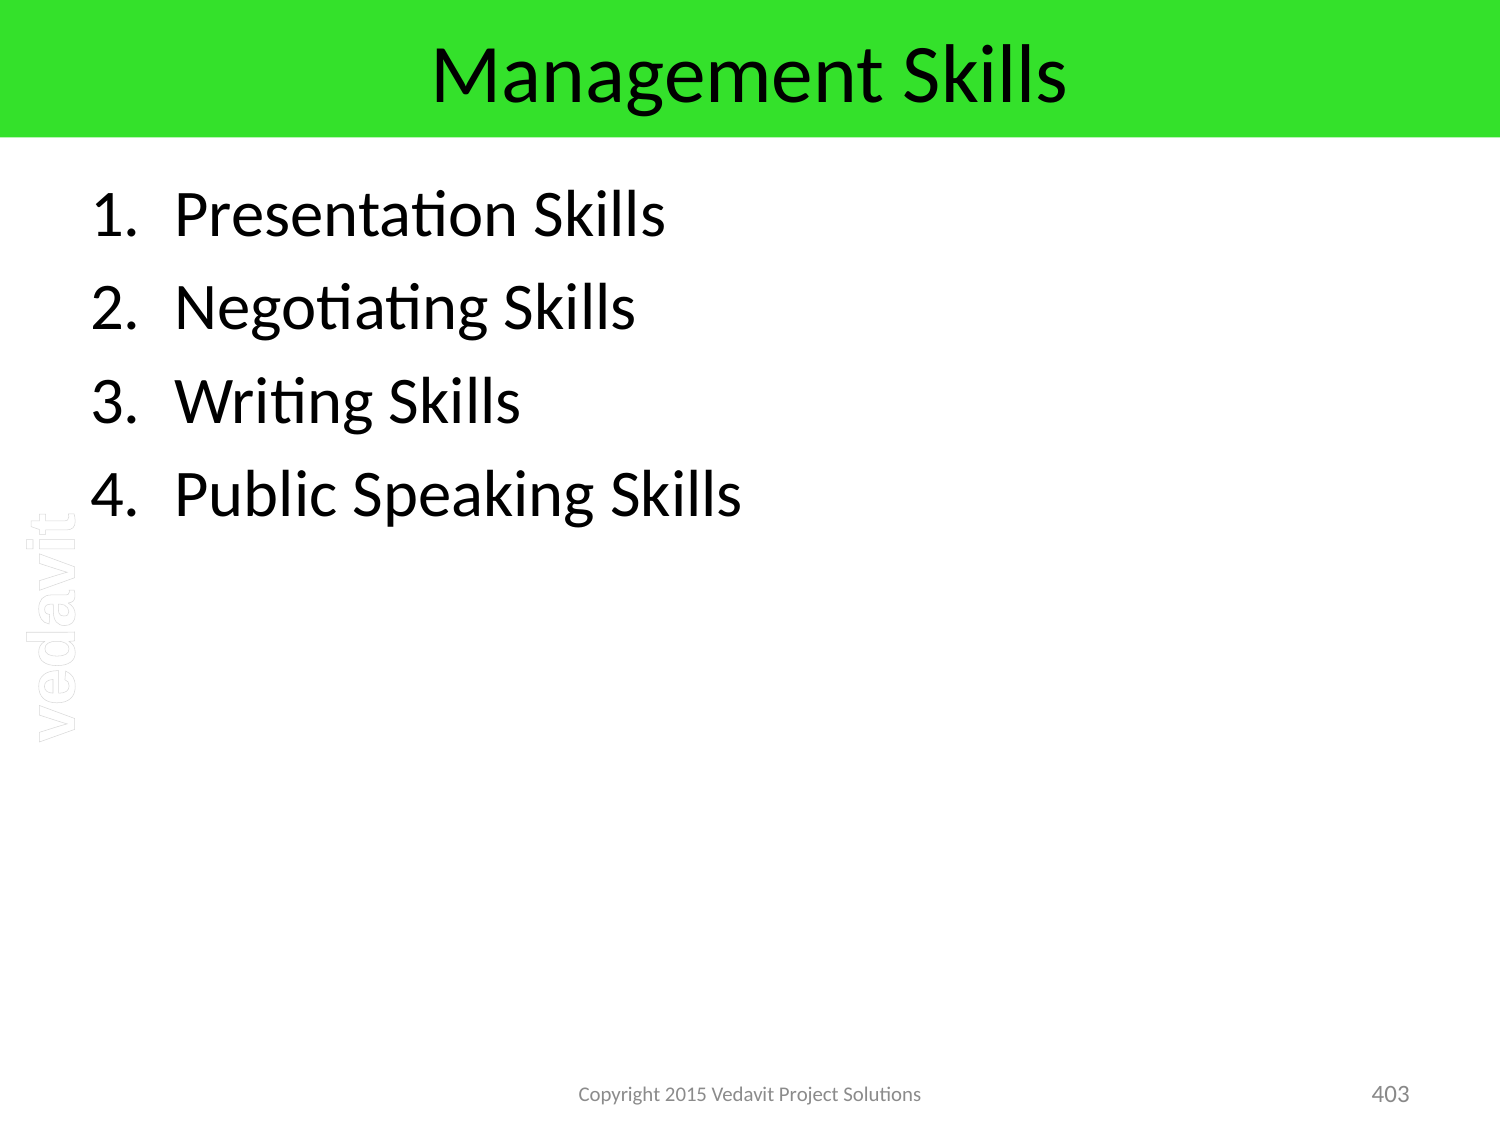

# Management Skills
Presentation Skills
Negotiating Skills
Writing Skills
Public Speaking Skills
Copyright 2015 Vedavit Project Solutions
403